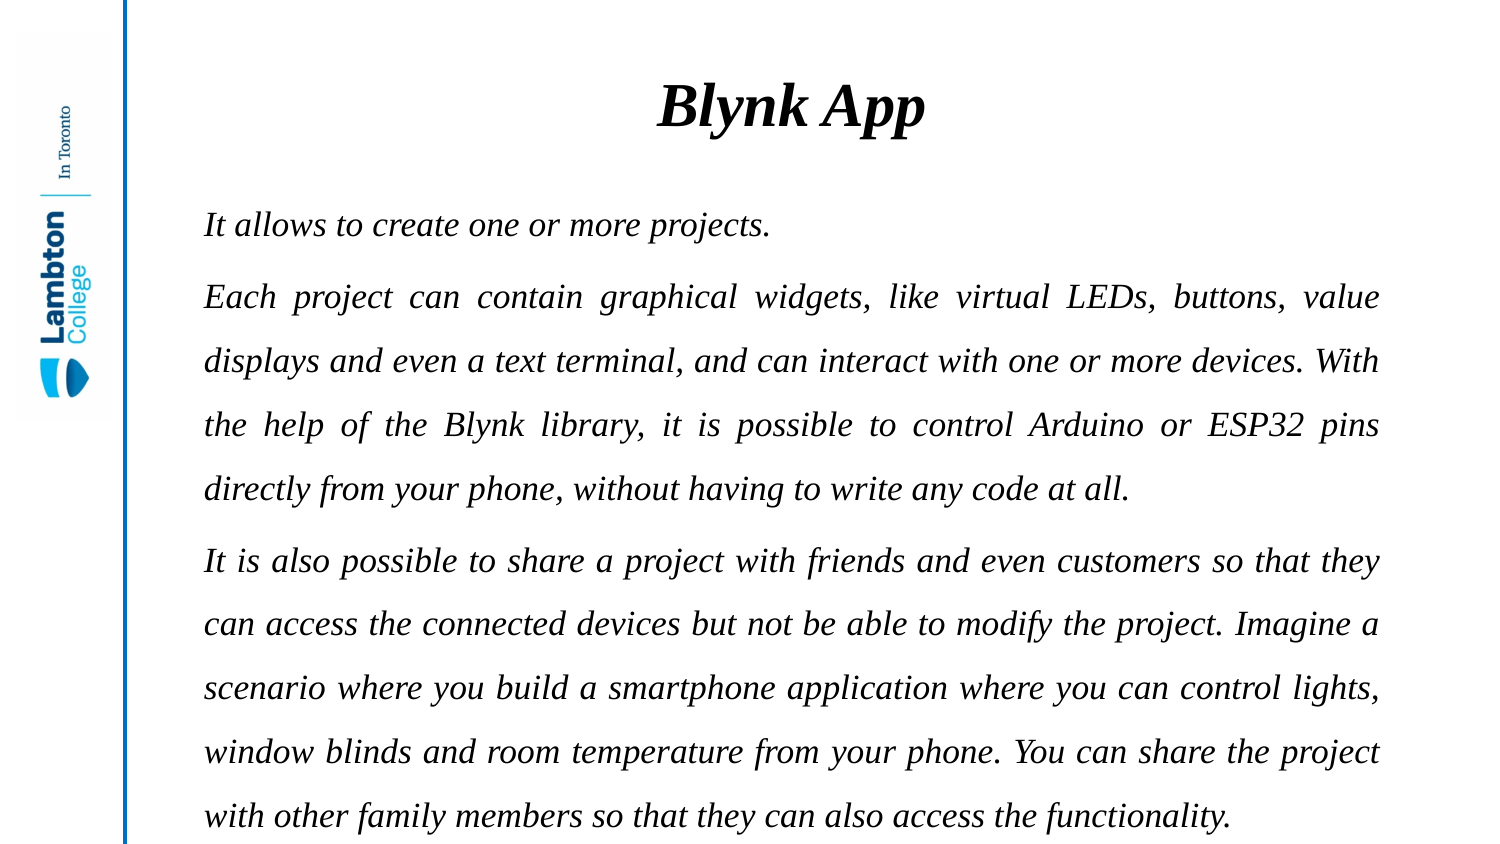

# Blynk App
It allows to create one or more projects.
Each project can contain graphical widgets, like virtual LEDs, buttons, value displays and even a text terminal, and can interact with one or more devices. With the help of the Blynk library, it is possible to control Arduino or ESP32 pins directly from your phone, without having to write any code at all.
It is also possible to share a project with friends and even customers so that they can access the connected devices but not be able to modify the project. Imagine a scenario where you build a smartphone application where you can control lights, window blinds and room temperature from your phone. You can share the project with other family members so that they can also access the functionality.